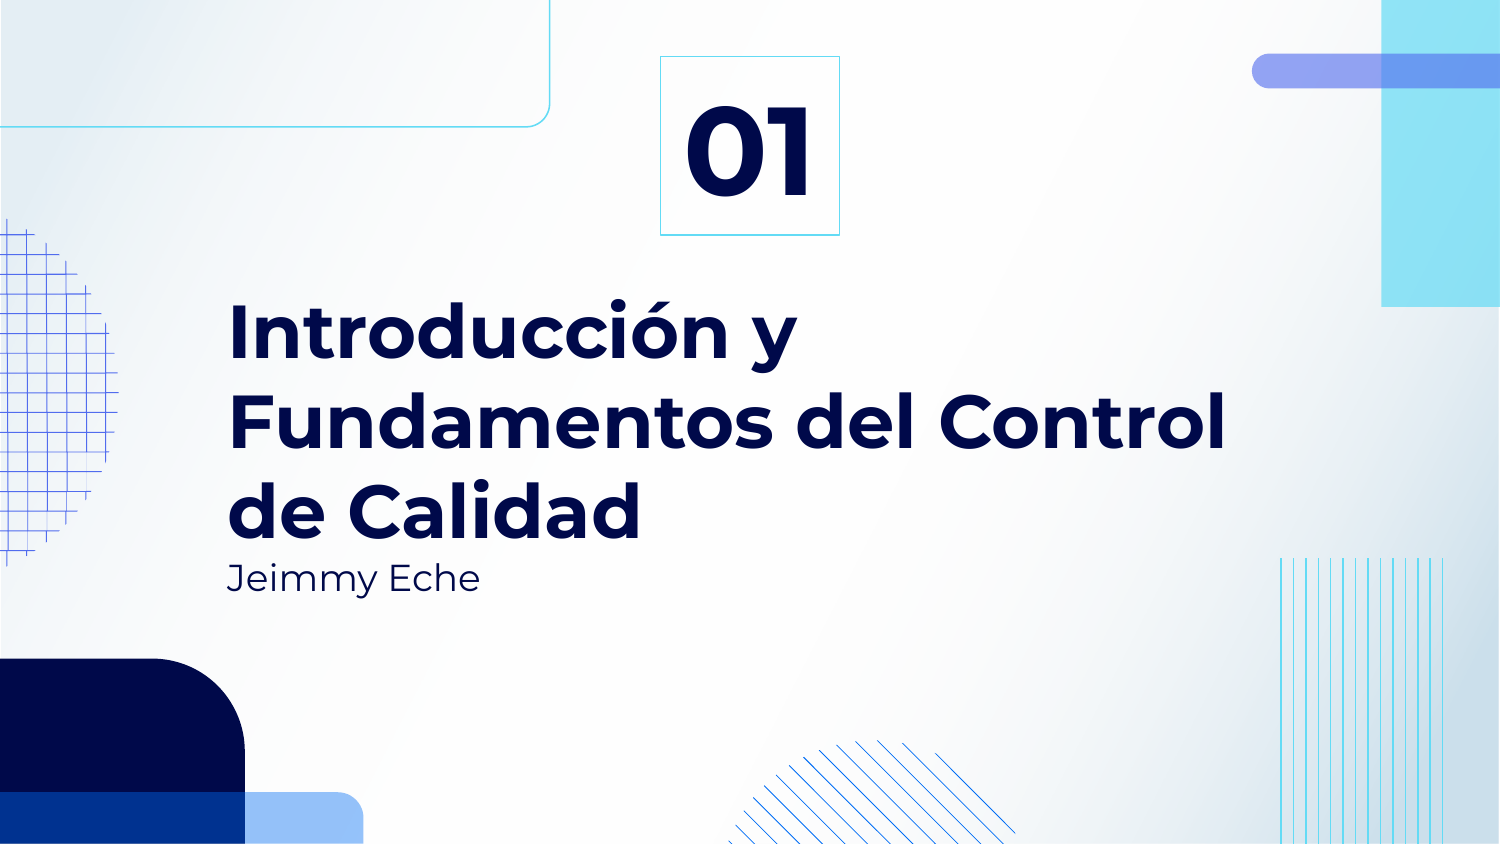

01

# Introducción y Fundamentos del Control de Calidad Jeimmy Eche